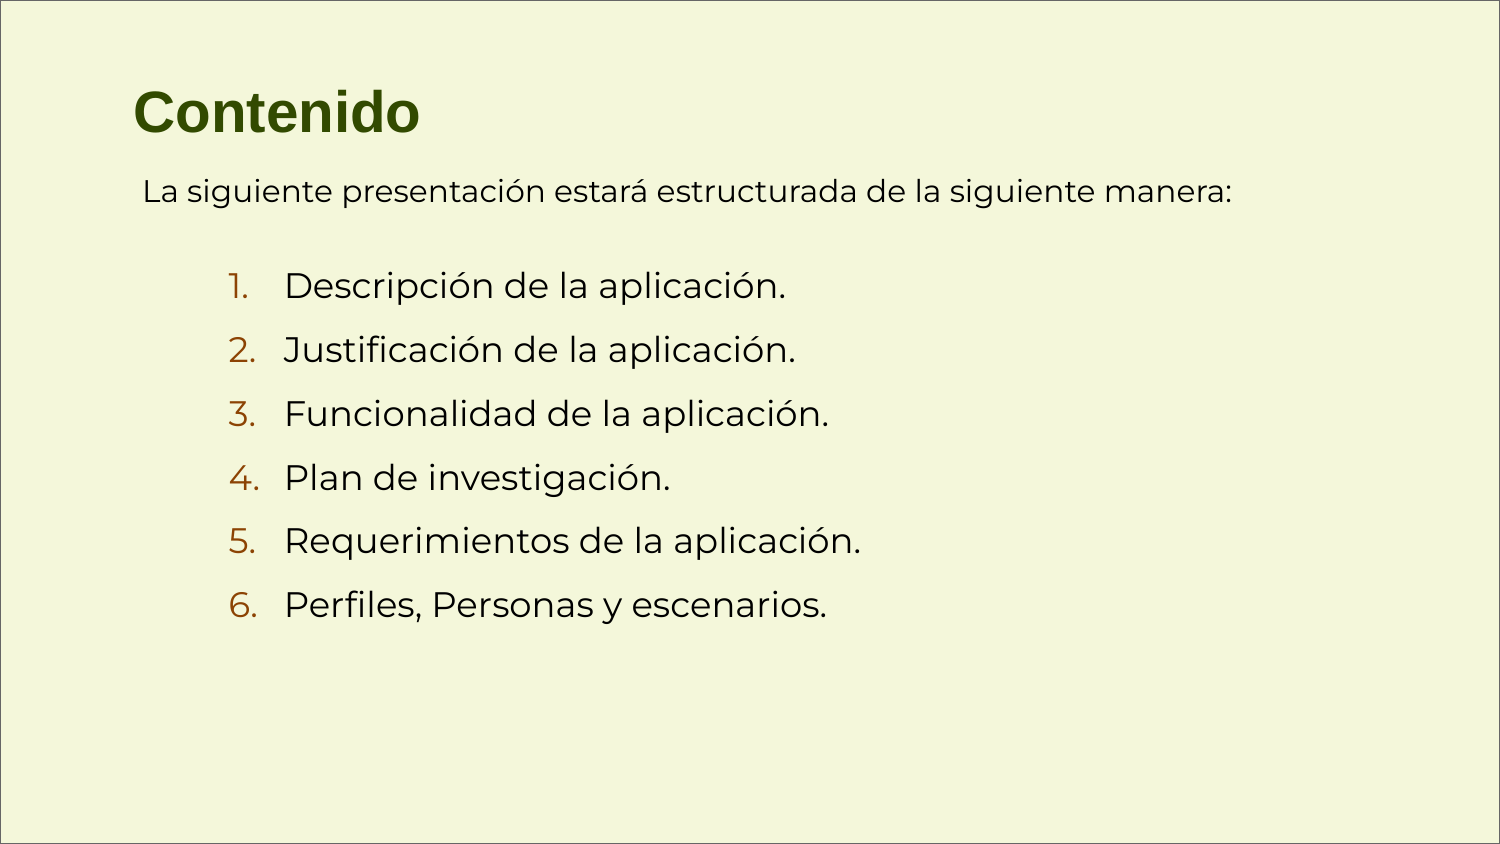

# Contenido
 La siguiente presentación estará estructurada de la siguiente manera:
Descripción de la aplicación.
Justificación de la aplicación.
Funcionalidad de la aplicación.
Plan de investigación.
Requerimientos de la aplicación.
Perfiles, Personas y escenarios.